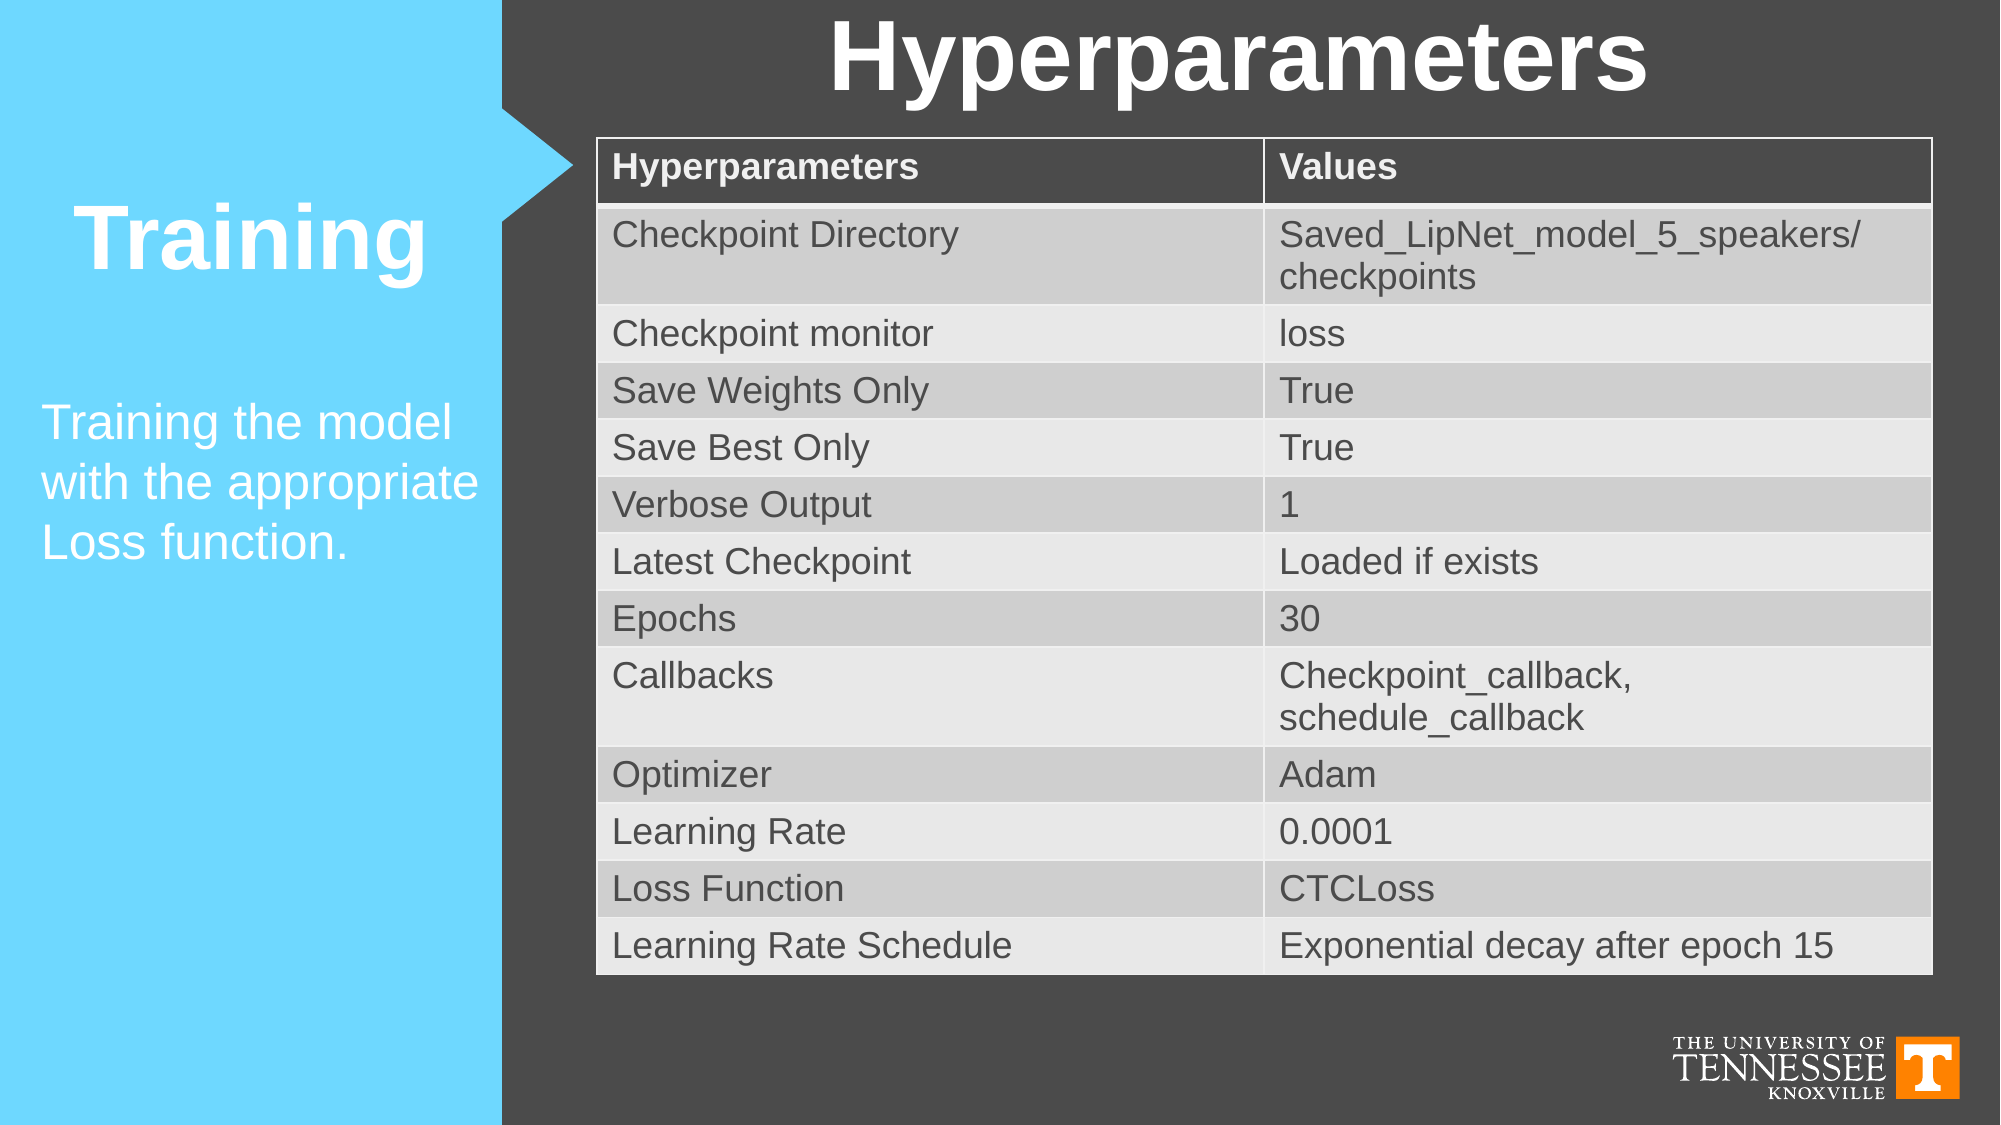

DNN

Data

Training
# Hyperparameters

Validation

| Hyperparameters | Values |
| --- | --- |
| Checkpoint Directory | Saved\_LipNet\_model\_5\_speakers/checkpoints |
| Checkpoint monitor | loss |
| Save Weights Only | True |
| Save Best Only | True |
| Verbose Output | 1 |
| Latest Checkpoint | Loaded if exists |
| Epochs | 30 |
| Callbacks | Checkpoint\_callback, schedule\_callback |
| Optimizer | Adam |
| Learning Rate | 0.0001 |
| Loss Function | CTCLoss |
| Learning Rate Schedule | Exponential decay after epoch 15 |
We need the dataset to train the DNN.
Features
Labels
Training the model with the appropriate Loss function.
Deep Neural Network Architecture for Model training.

5/14/24